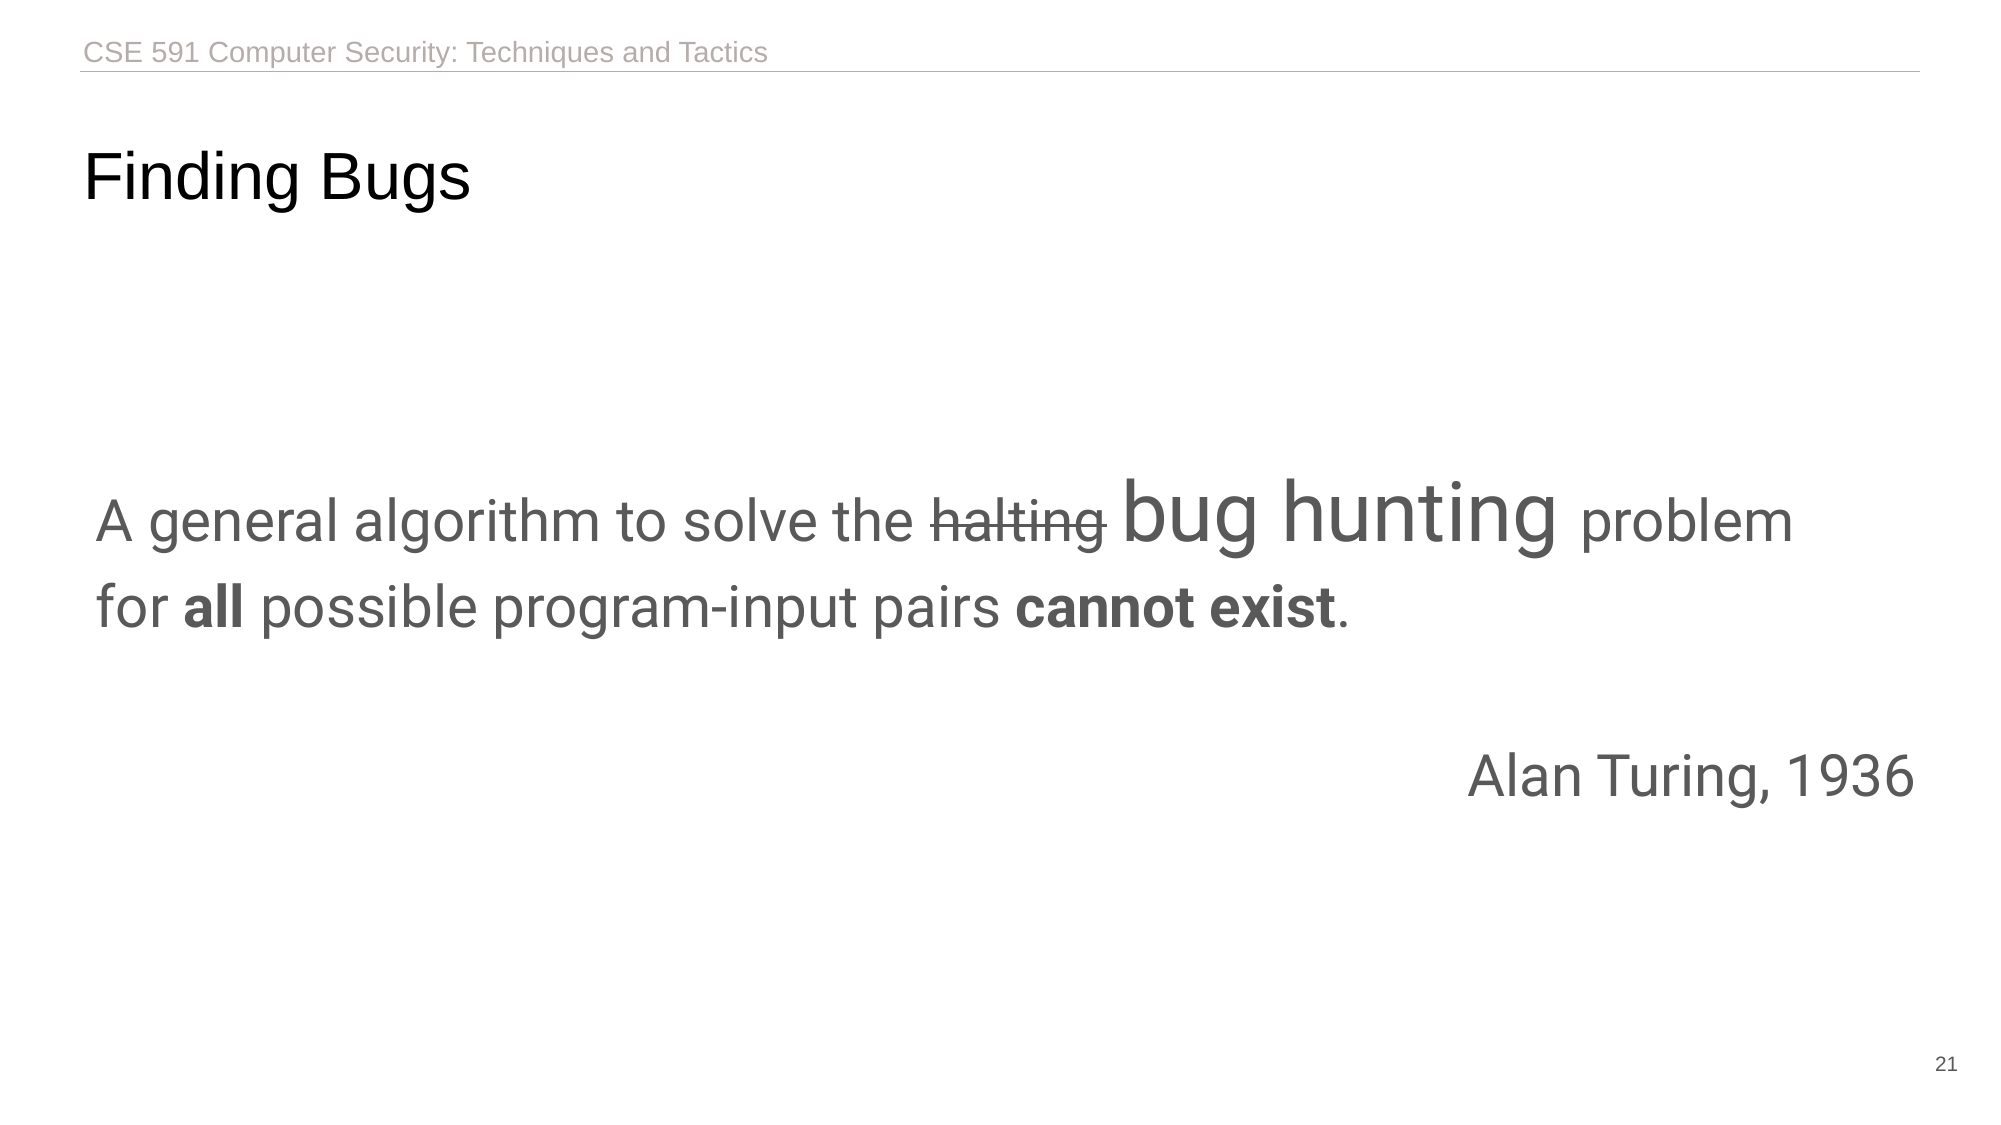

# Finding Bugs
A general algorithm to solve the halting bug hunting problem for all possible program-input pairs cannot exist.

Alan Turing, 1936
21